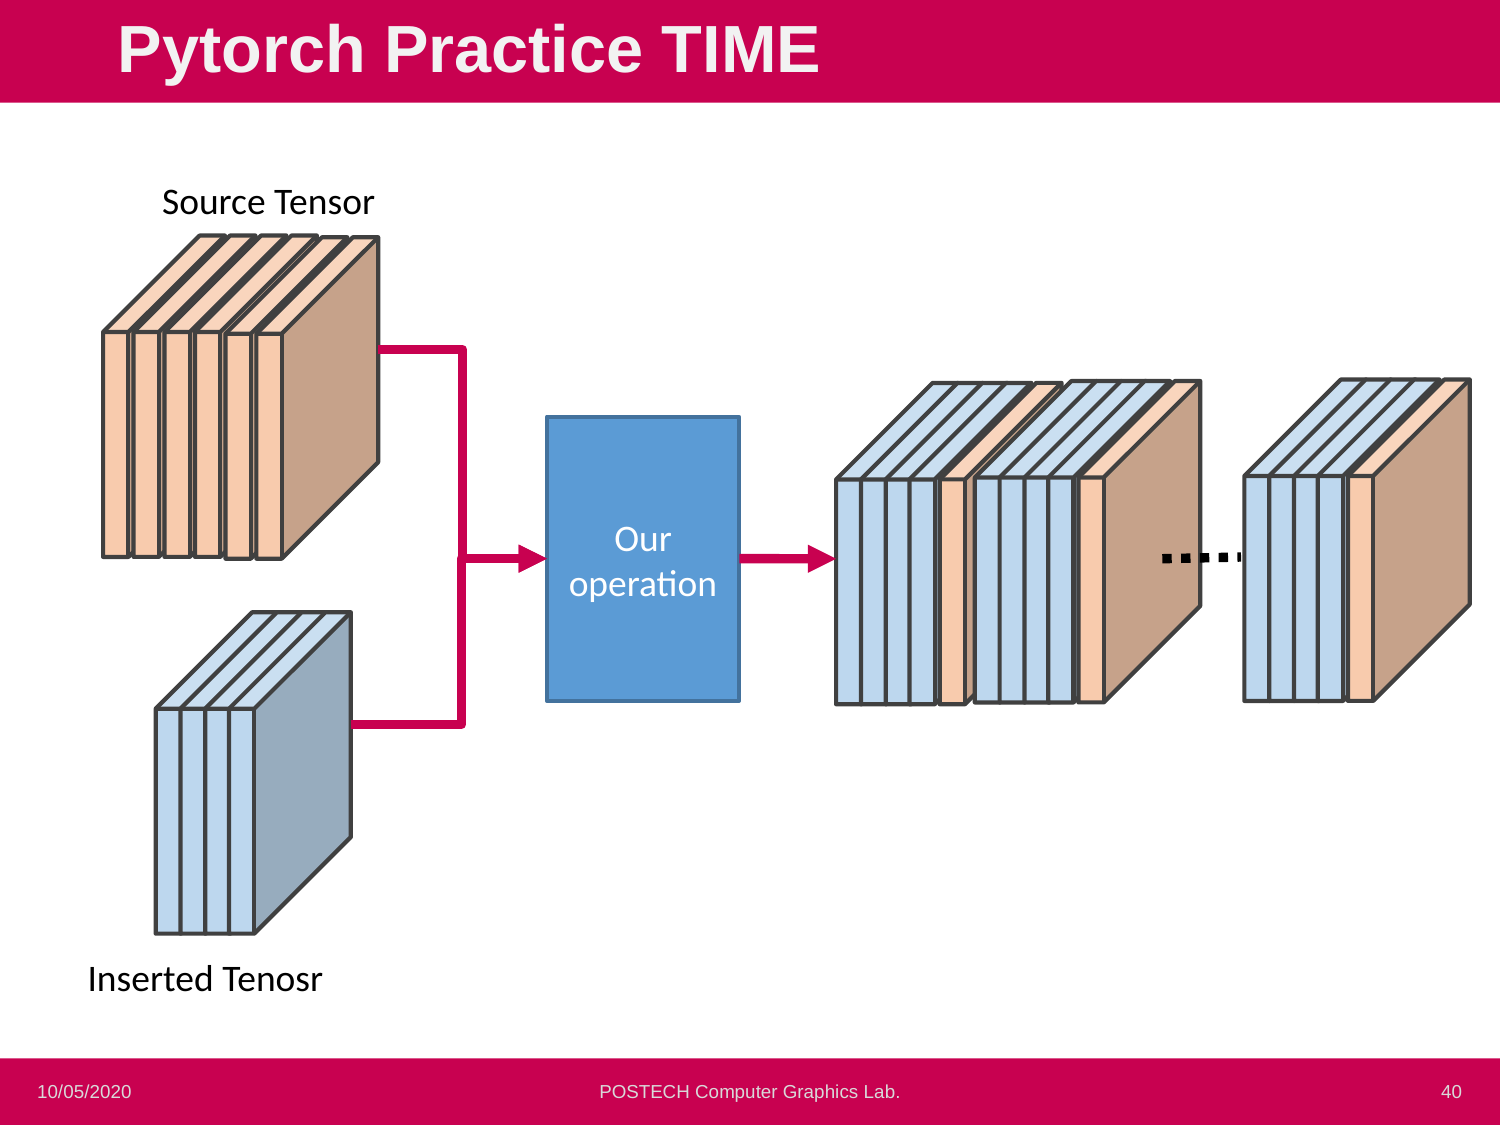

Pytorch Practice TIME
Source Tensor

Our operation

Inserted Tenosr
10/05/2020
POSTECH Computer Graphics Lab.
40